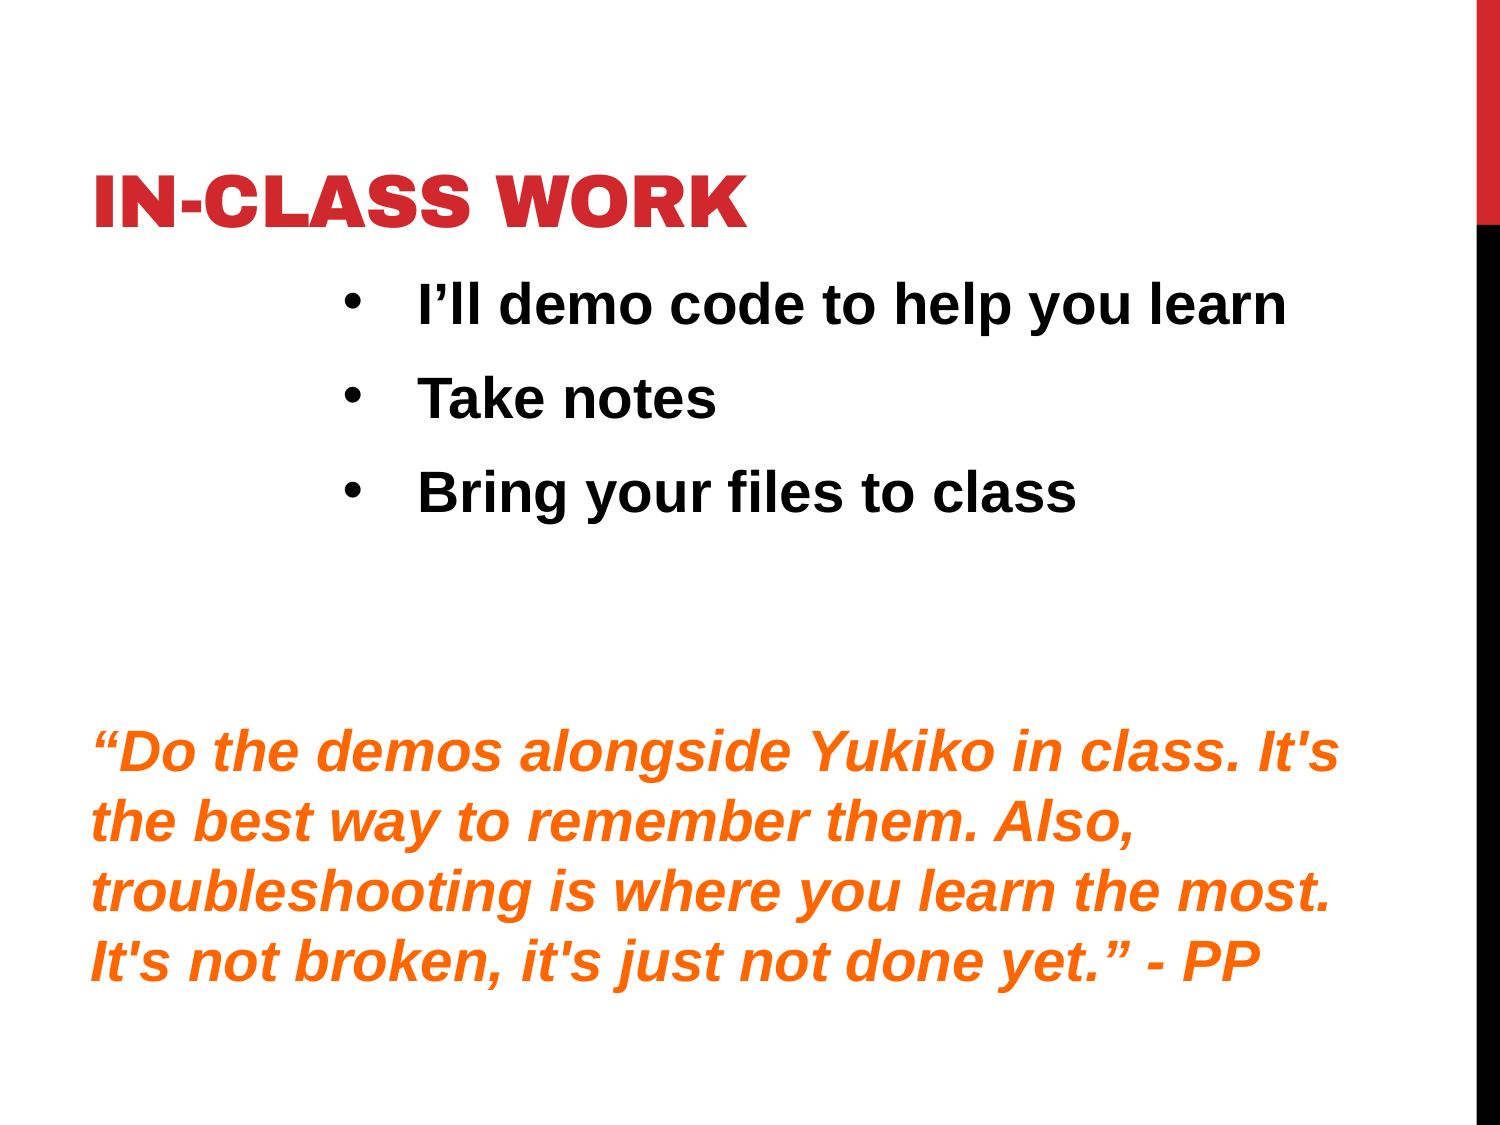

# In-class work
I’ll demo code to help you learn
Take notes
Bring your files to class
“Do the demos alongside Yukiko in class. It's the best way to remember them. Also, troubleshooting is where you learn the most. It's not broken, it's just not done yet.” - PP